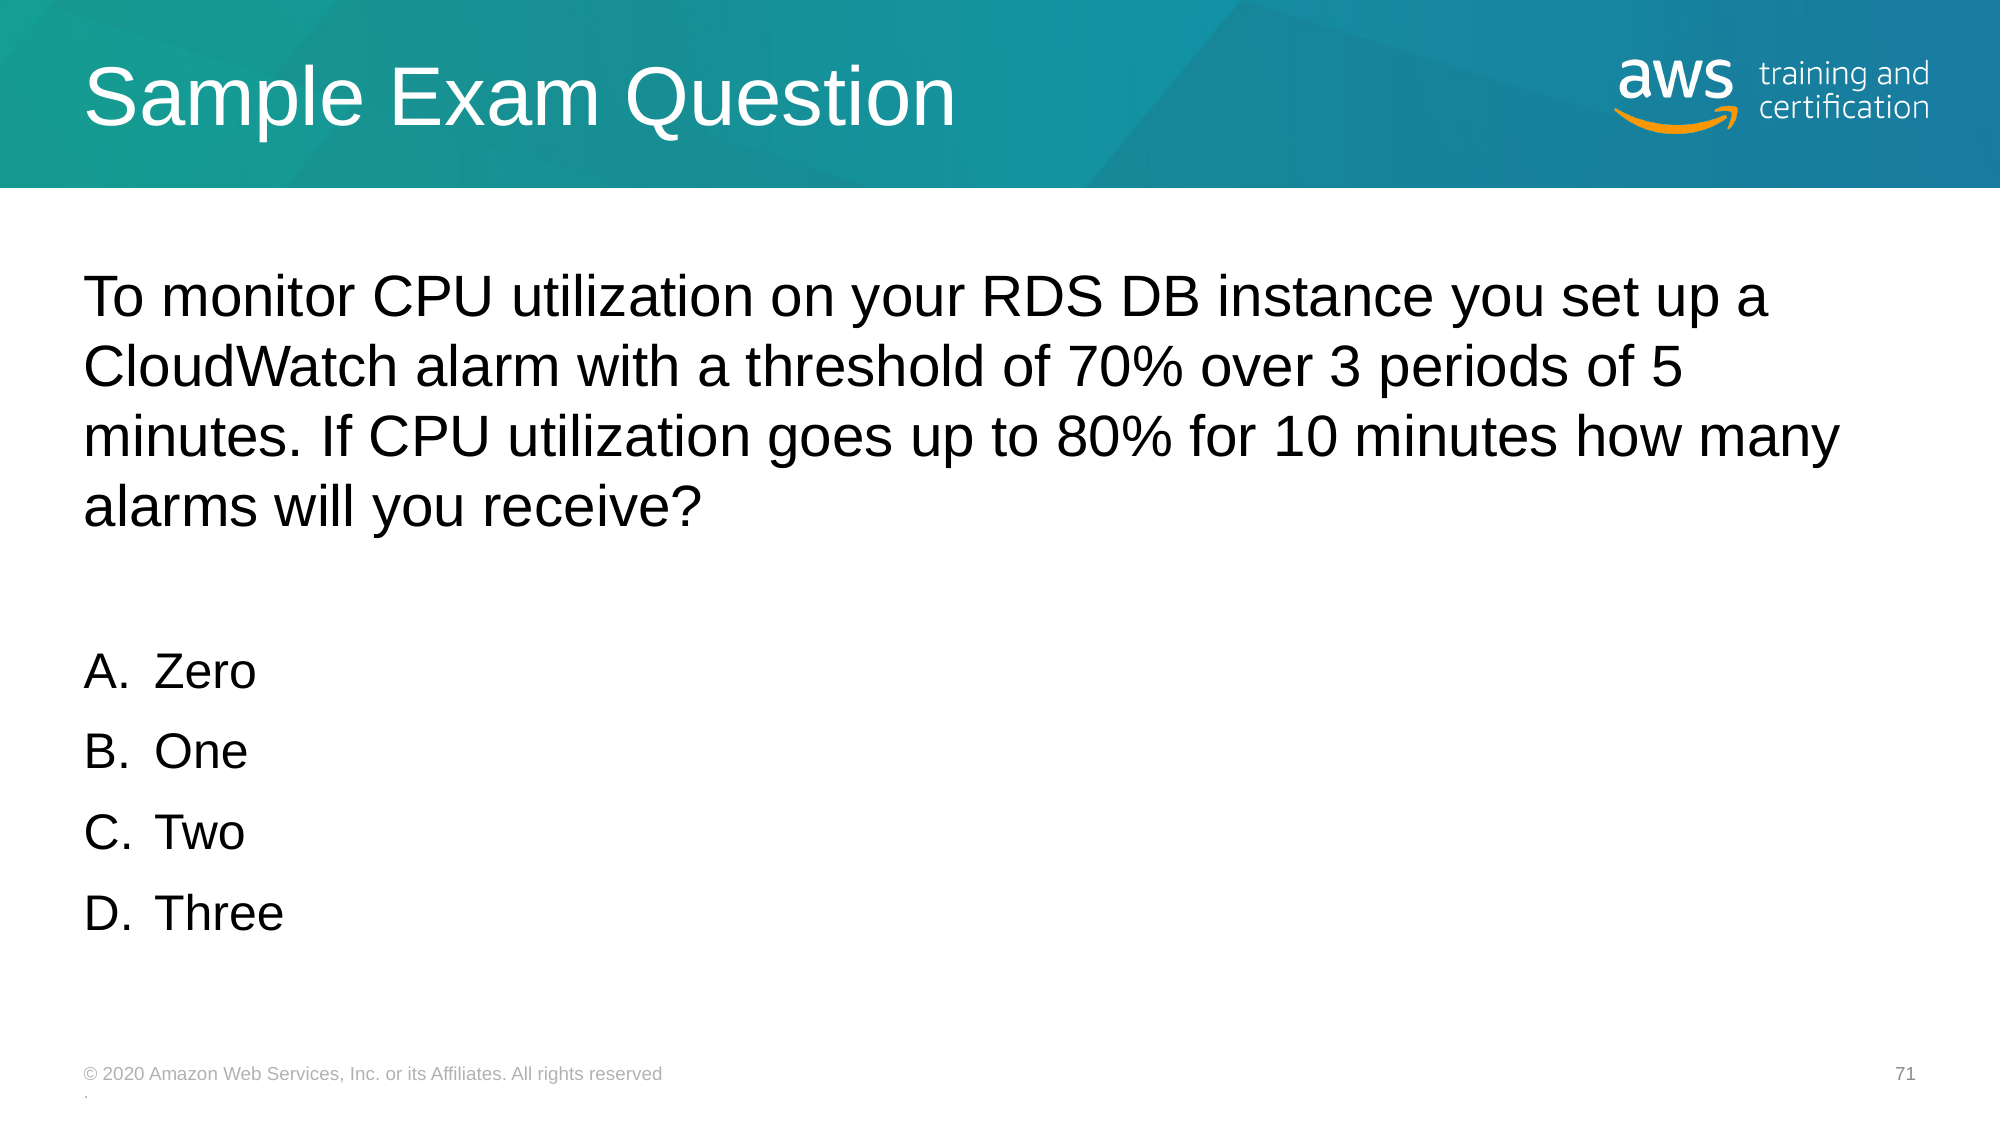

# Sample Exam Question
To monitor CPU utilization on your RDS DB instance you set up a CloudWatch alarm with a threshold of 70% over 3 periods of 5 minutes. If CPU utilization goes up to 80% for 10 minutes how many alarms will you receive?

Zero
One
Two
Three
© 2020 Amazon Web Services, Inc. or its Affiliates. All rights reserved.
71